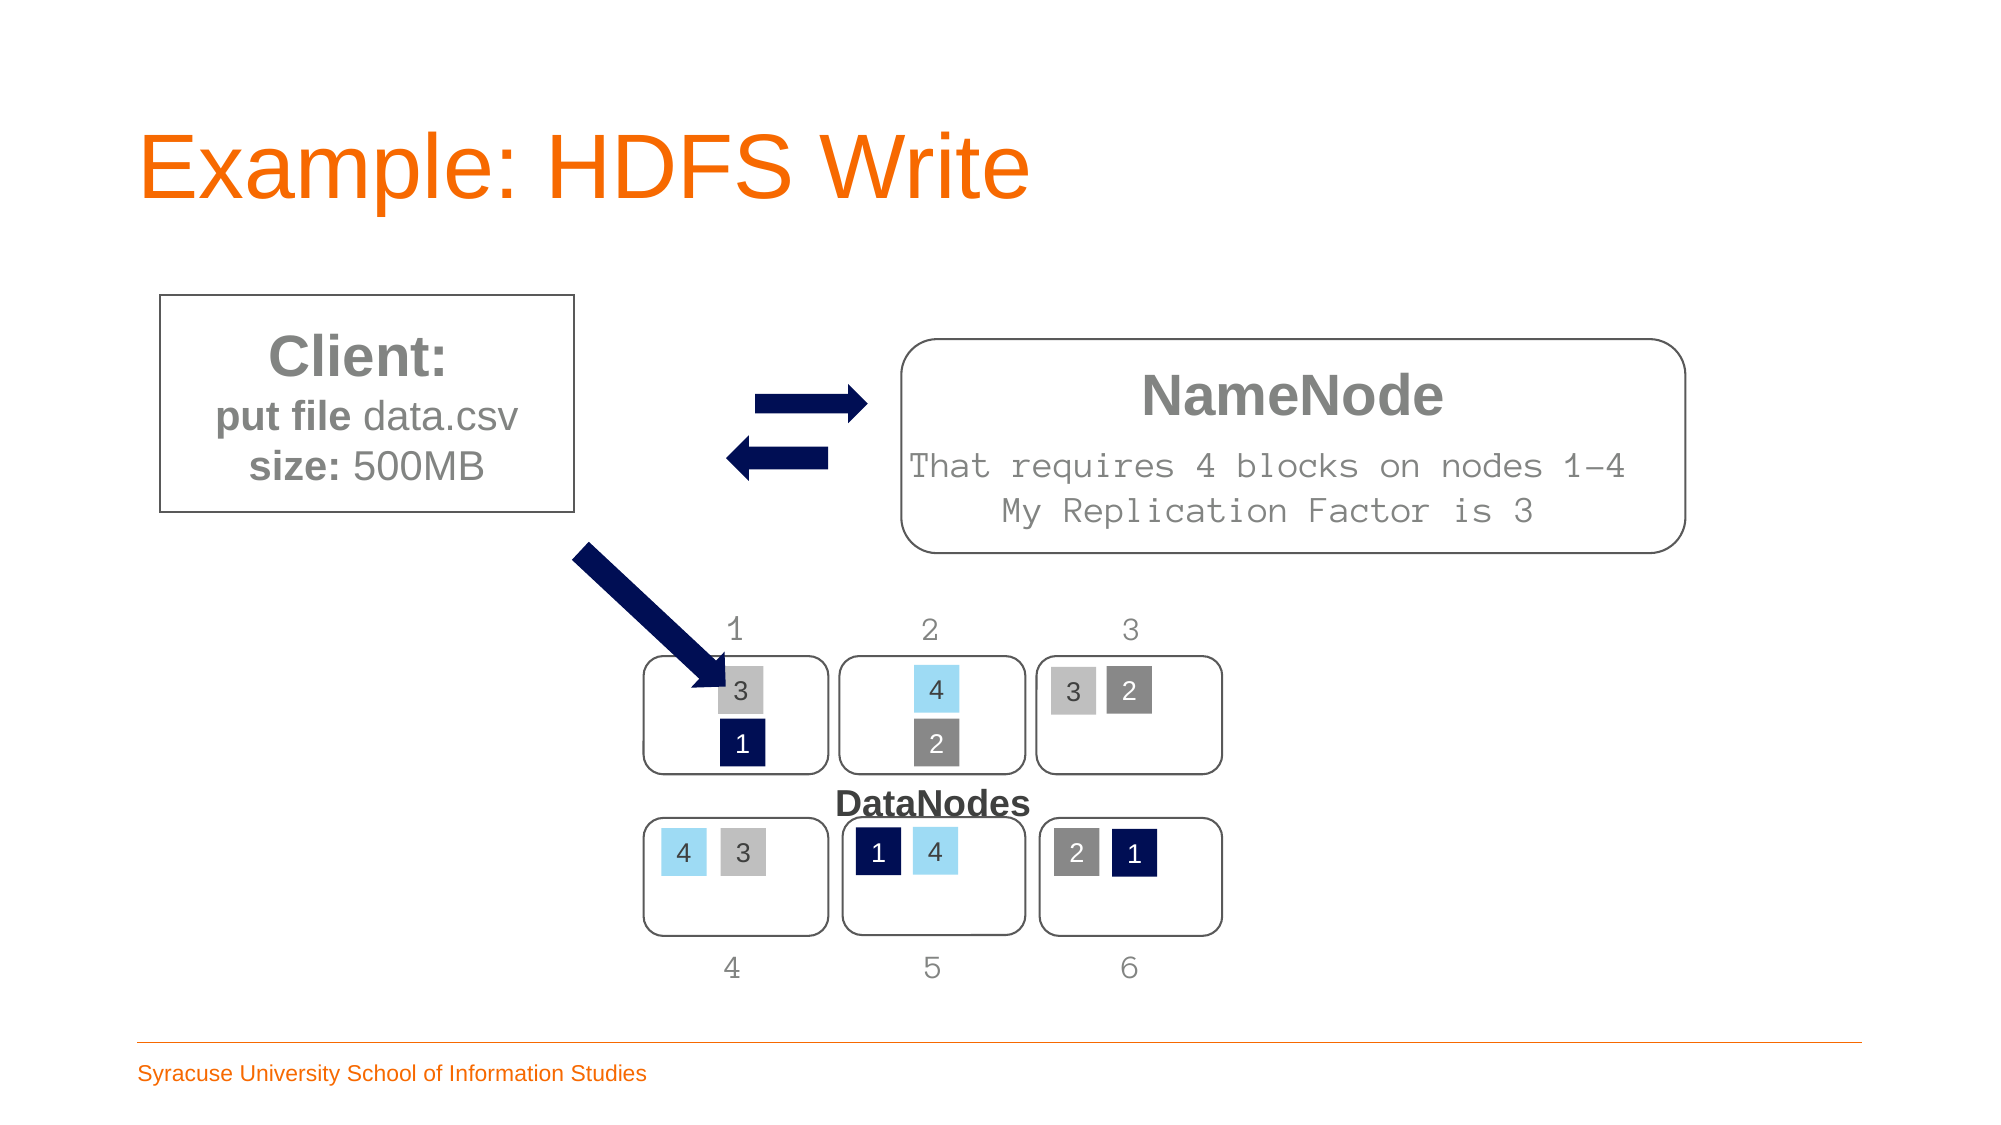

# Example: HDFS Write
Client:
put file data.csv
size: 500MB

NameNode

That requires 4 blocks on nodes 1-4
My Replication Factor is 3

1
2
1
2
3

4
2
3
3
DataNodes

4
1
4
3
2
1
4
5
6